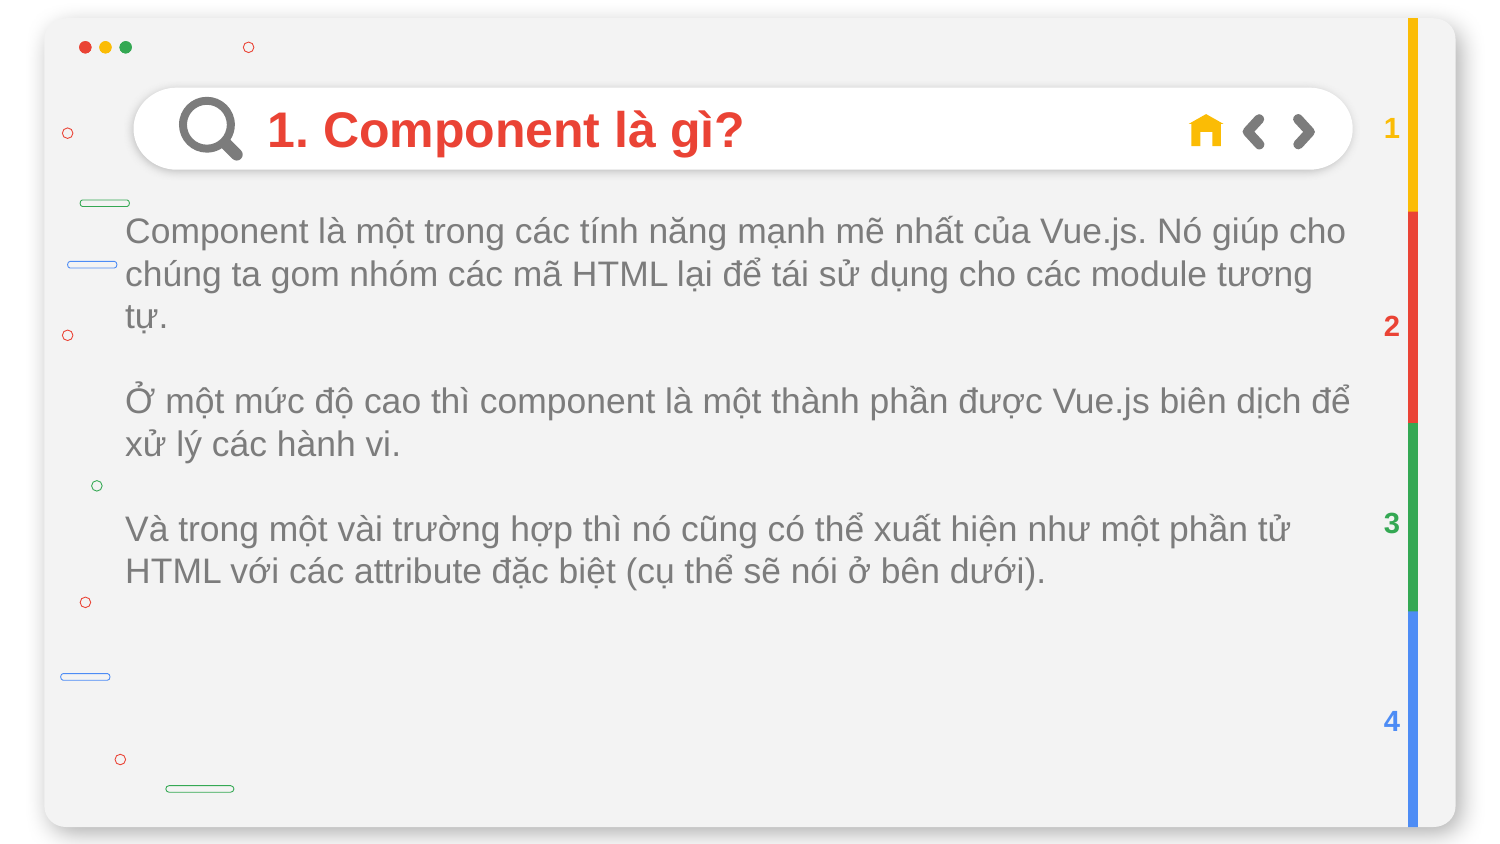

# 1. Component là gì?
1

Component là một trong các tính năng mạnh mẽ nhất của Vue.js. Nó giúp cho chúng ta gom nhóm các mã HTML lại để tái sử dụng cho các module tương tự.

Ở một mức độ cao thì component là một thành phần được Vue.js biên dịch để xử lý các hành vi.

Và trong một vài trường hợp thì nó cũng có thể xuất hiện như một phần tử HTML với các attribute đặc biệt (cụ thể sẽ nói ở bên dưới).
2

3

4